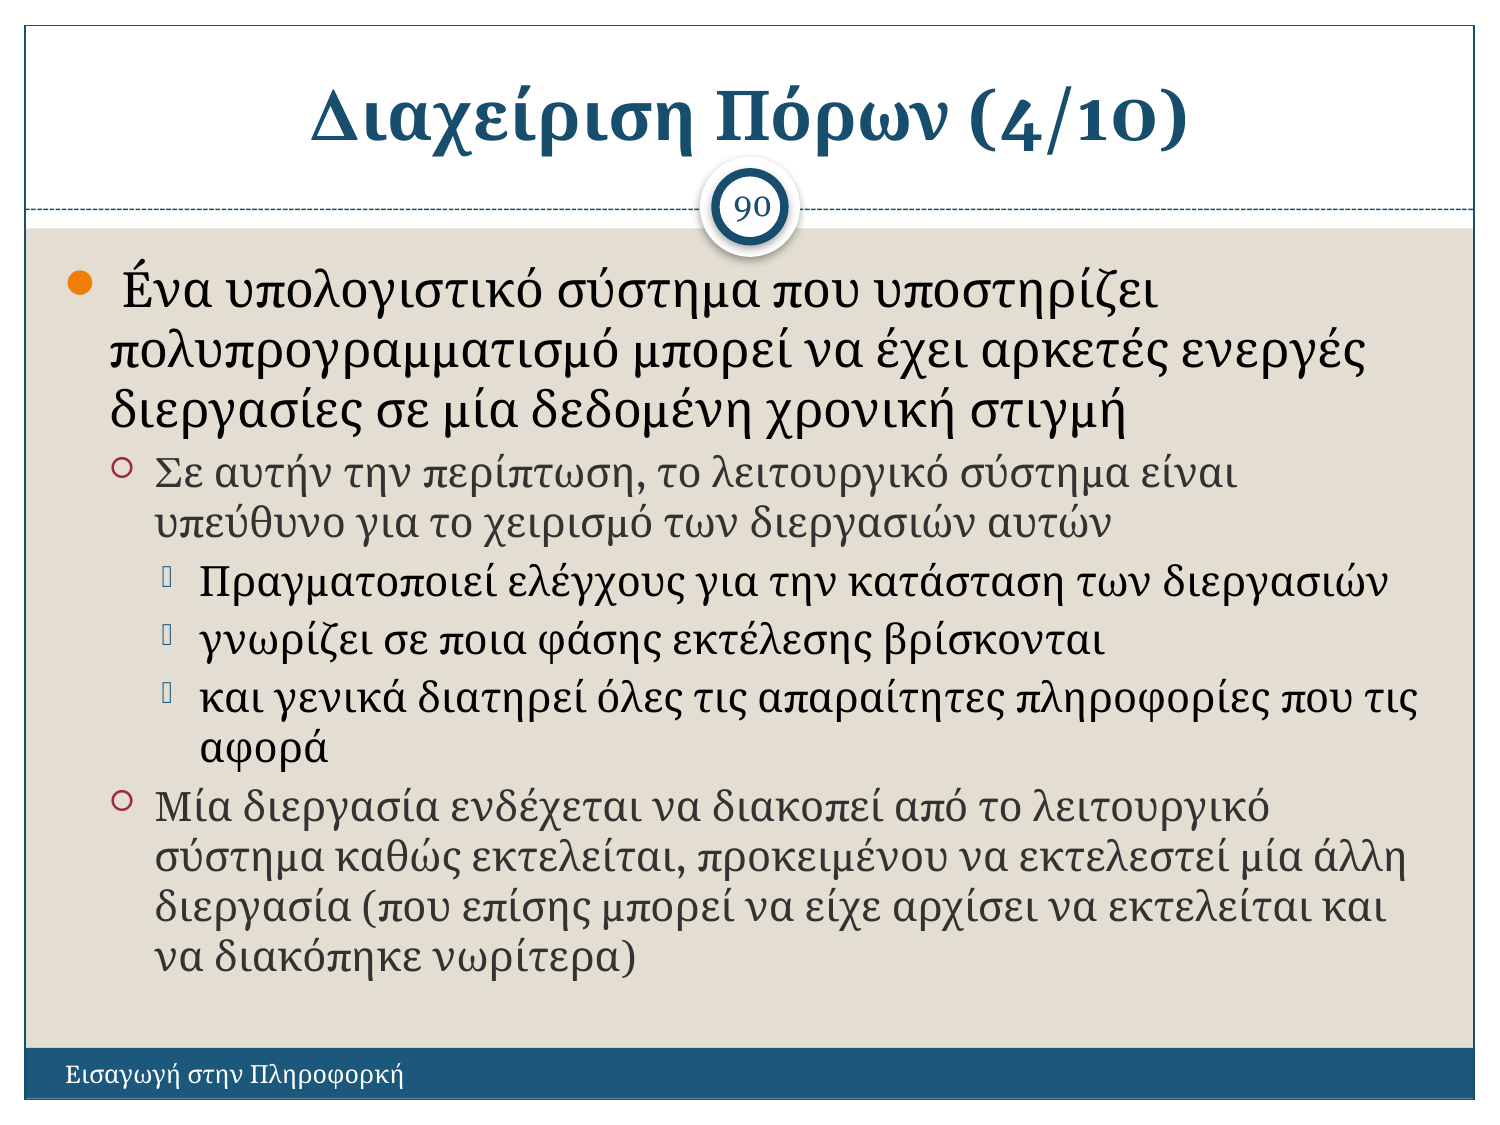

# Διαχείριση Πόρων (4/10)
90
 Ένα υπολογιστικό σύστημα που υποστηρίζει πολυπρογραμματισμό μπορεί να έχει αρκετές ενεργές διεργασίες σε μία δεδομένη χρονική στιγμή
Σε αυτήν την περίπτωση, το λειτουργικό σύστημα είναι υπεύθυνο για το χειρισμό των διεργασιών αυτών
Πραγματοποιεί ελέγχους για την κατάσταση των διεργασιών
γνωρίζει σε ποια φάσης εκτέλεσης βρίσκονται
και γενικά διατηρεί όλες τις απαραίτητες πληροφορίες που τις αφορά
Μία διεργασία ενδέχεται να διακοπεί από το λειτουργικό σύστημα καθώς εκτελείται, προκειμένου να εκτελεστεί μία άλλη διεργασία (που επίσης μπορεί να είχε αρχίσει να εκτελείται και να διακόπηκε νωρίτερα)

Εισαγωγή στην Πληροφορκή